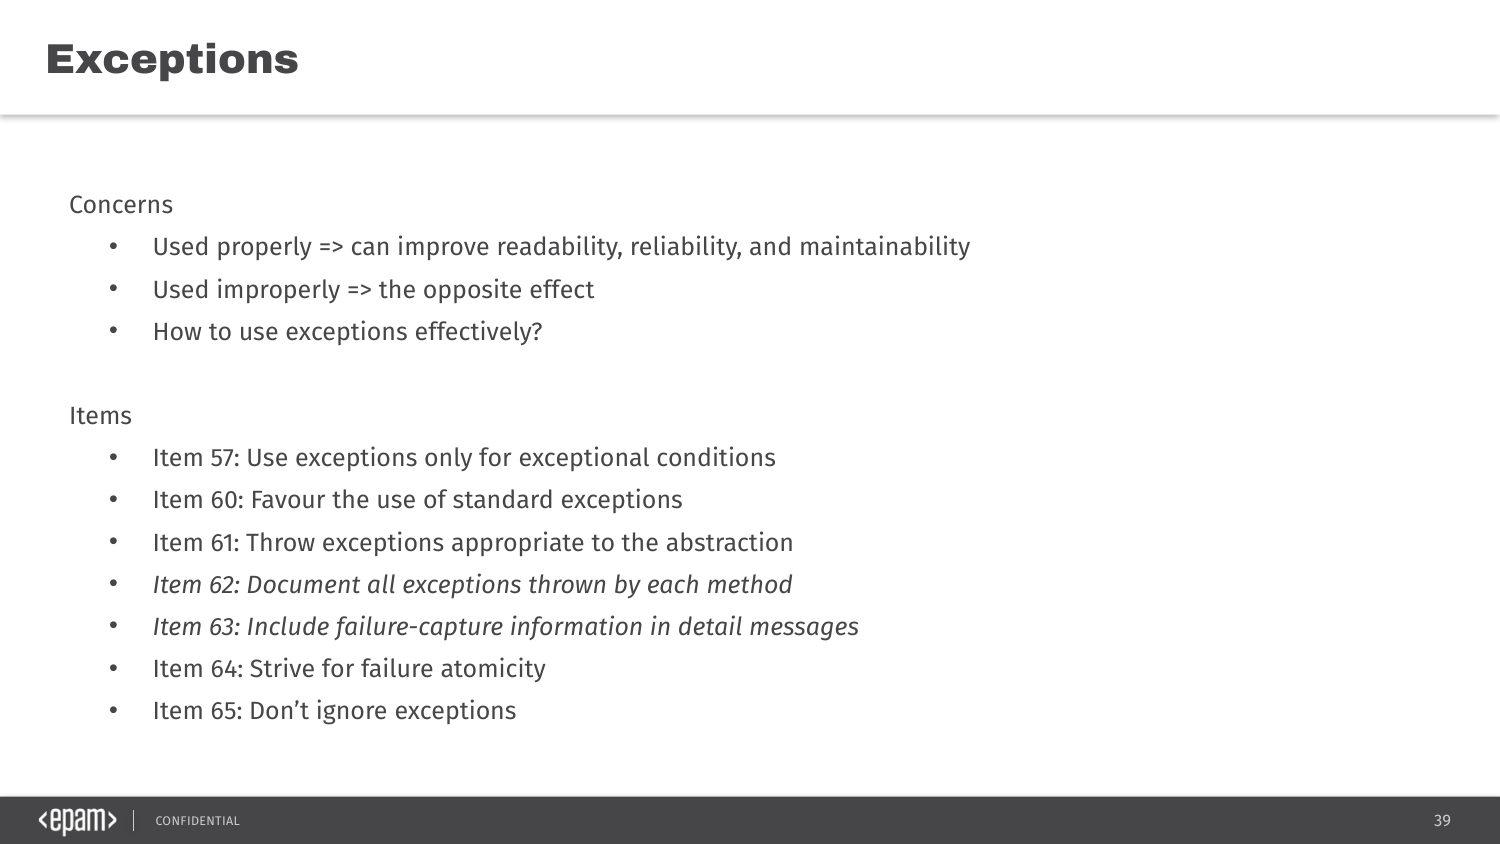

Exceptions
Concerns
Used properly => can improve readability, reliability, and maintainability
Used improperly => the opposite effect
How to use exceptions effectively?

Items
Item 57: Use exceptions only for exceptional conditions
Item 60: Favour the use of standard exceptions
Item 61: Throw exceptions appropriate to the abstraction
Item 62: Document all exceptions thrown by each method
Item 63: Include failure-capture information in detail messages
Item 64: Strive for failure atomicity
Item 65: Don’t ignore exceptions